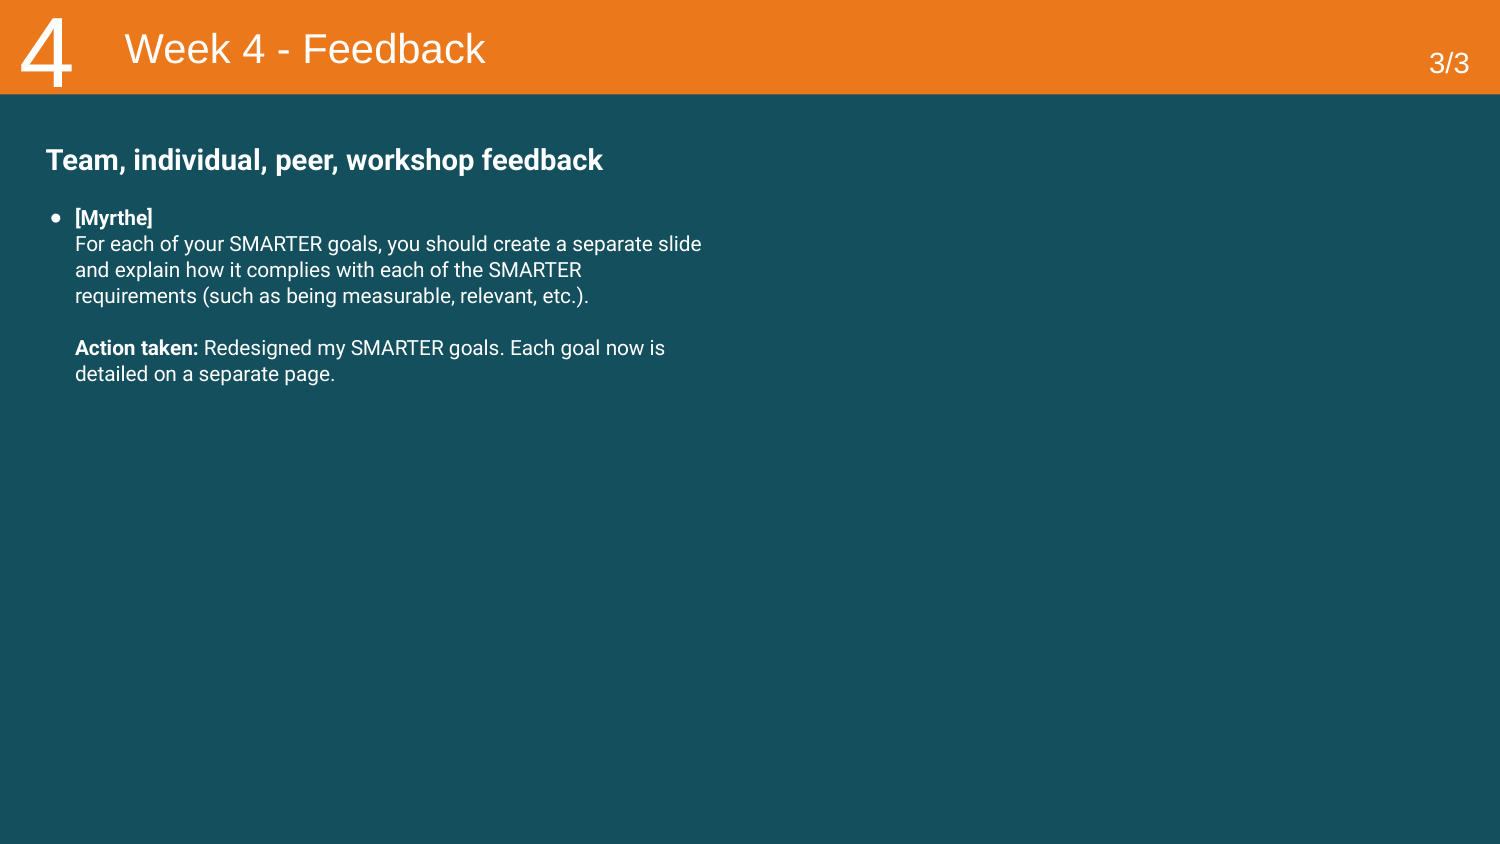

4
# Week 4 - Feedback
3/3
Team, individual, peer, workshop feedback
[Myrthe]
For each of your SMARTER goals, you should create a separate slide and explain how it complies with each of the SMARTER requirements (such as being measurable, relevant, etc.).
Action taken: Redesigned my SMARTER goals. Each goal now is detailed on a separate page.